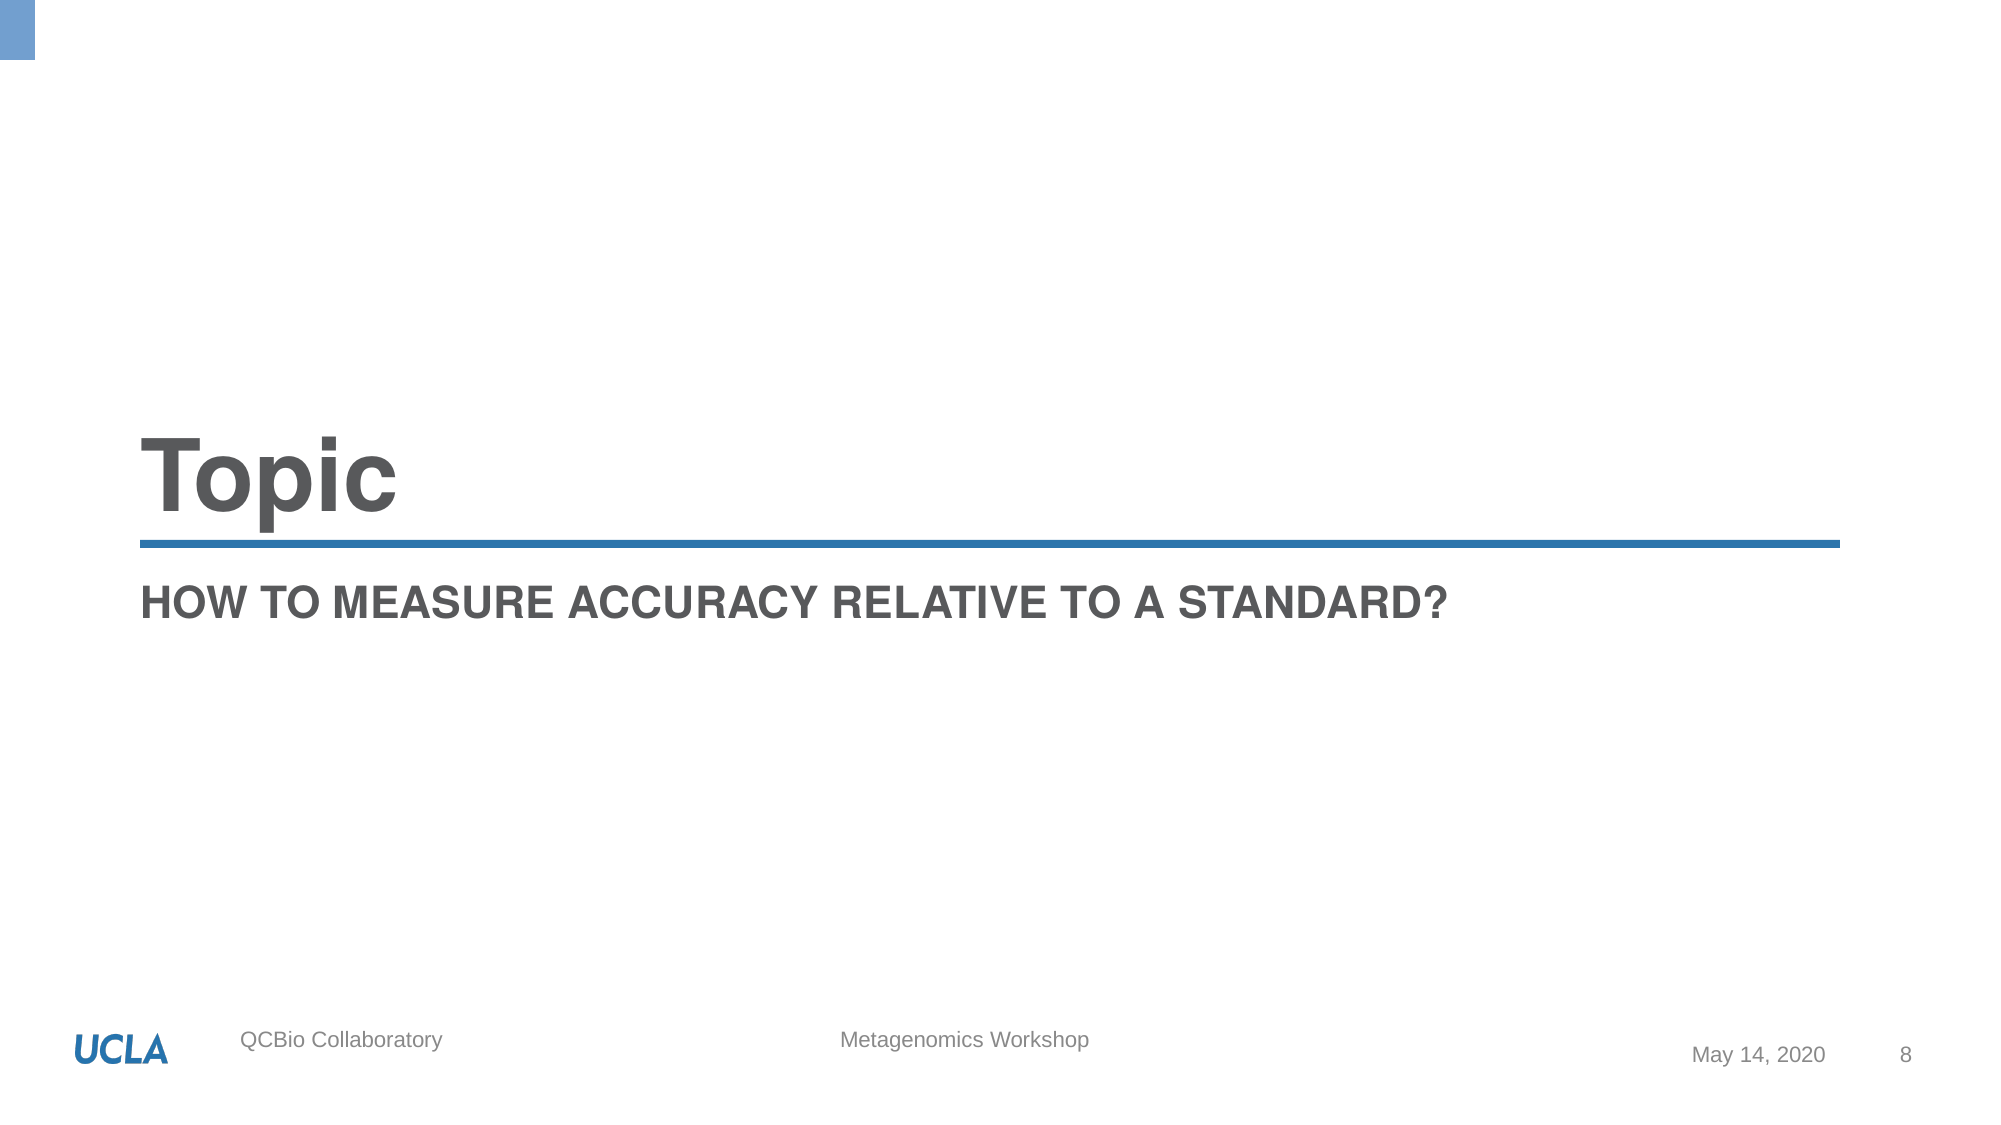

How to measure accuracy relative to a standard?
May 14, 2020
8